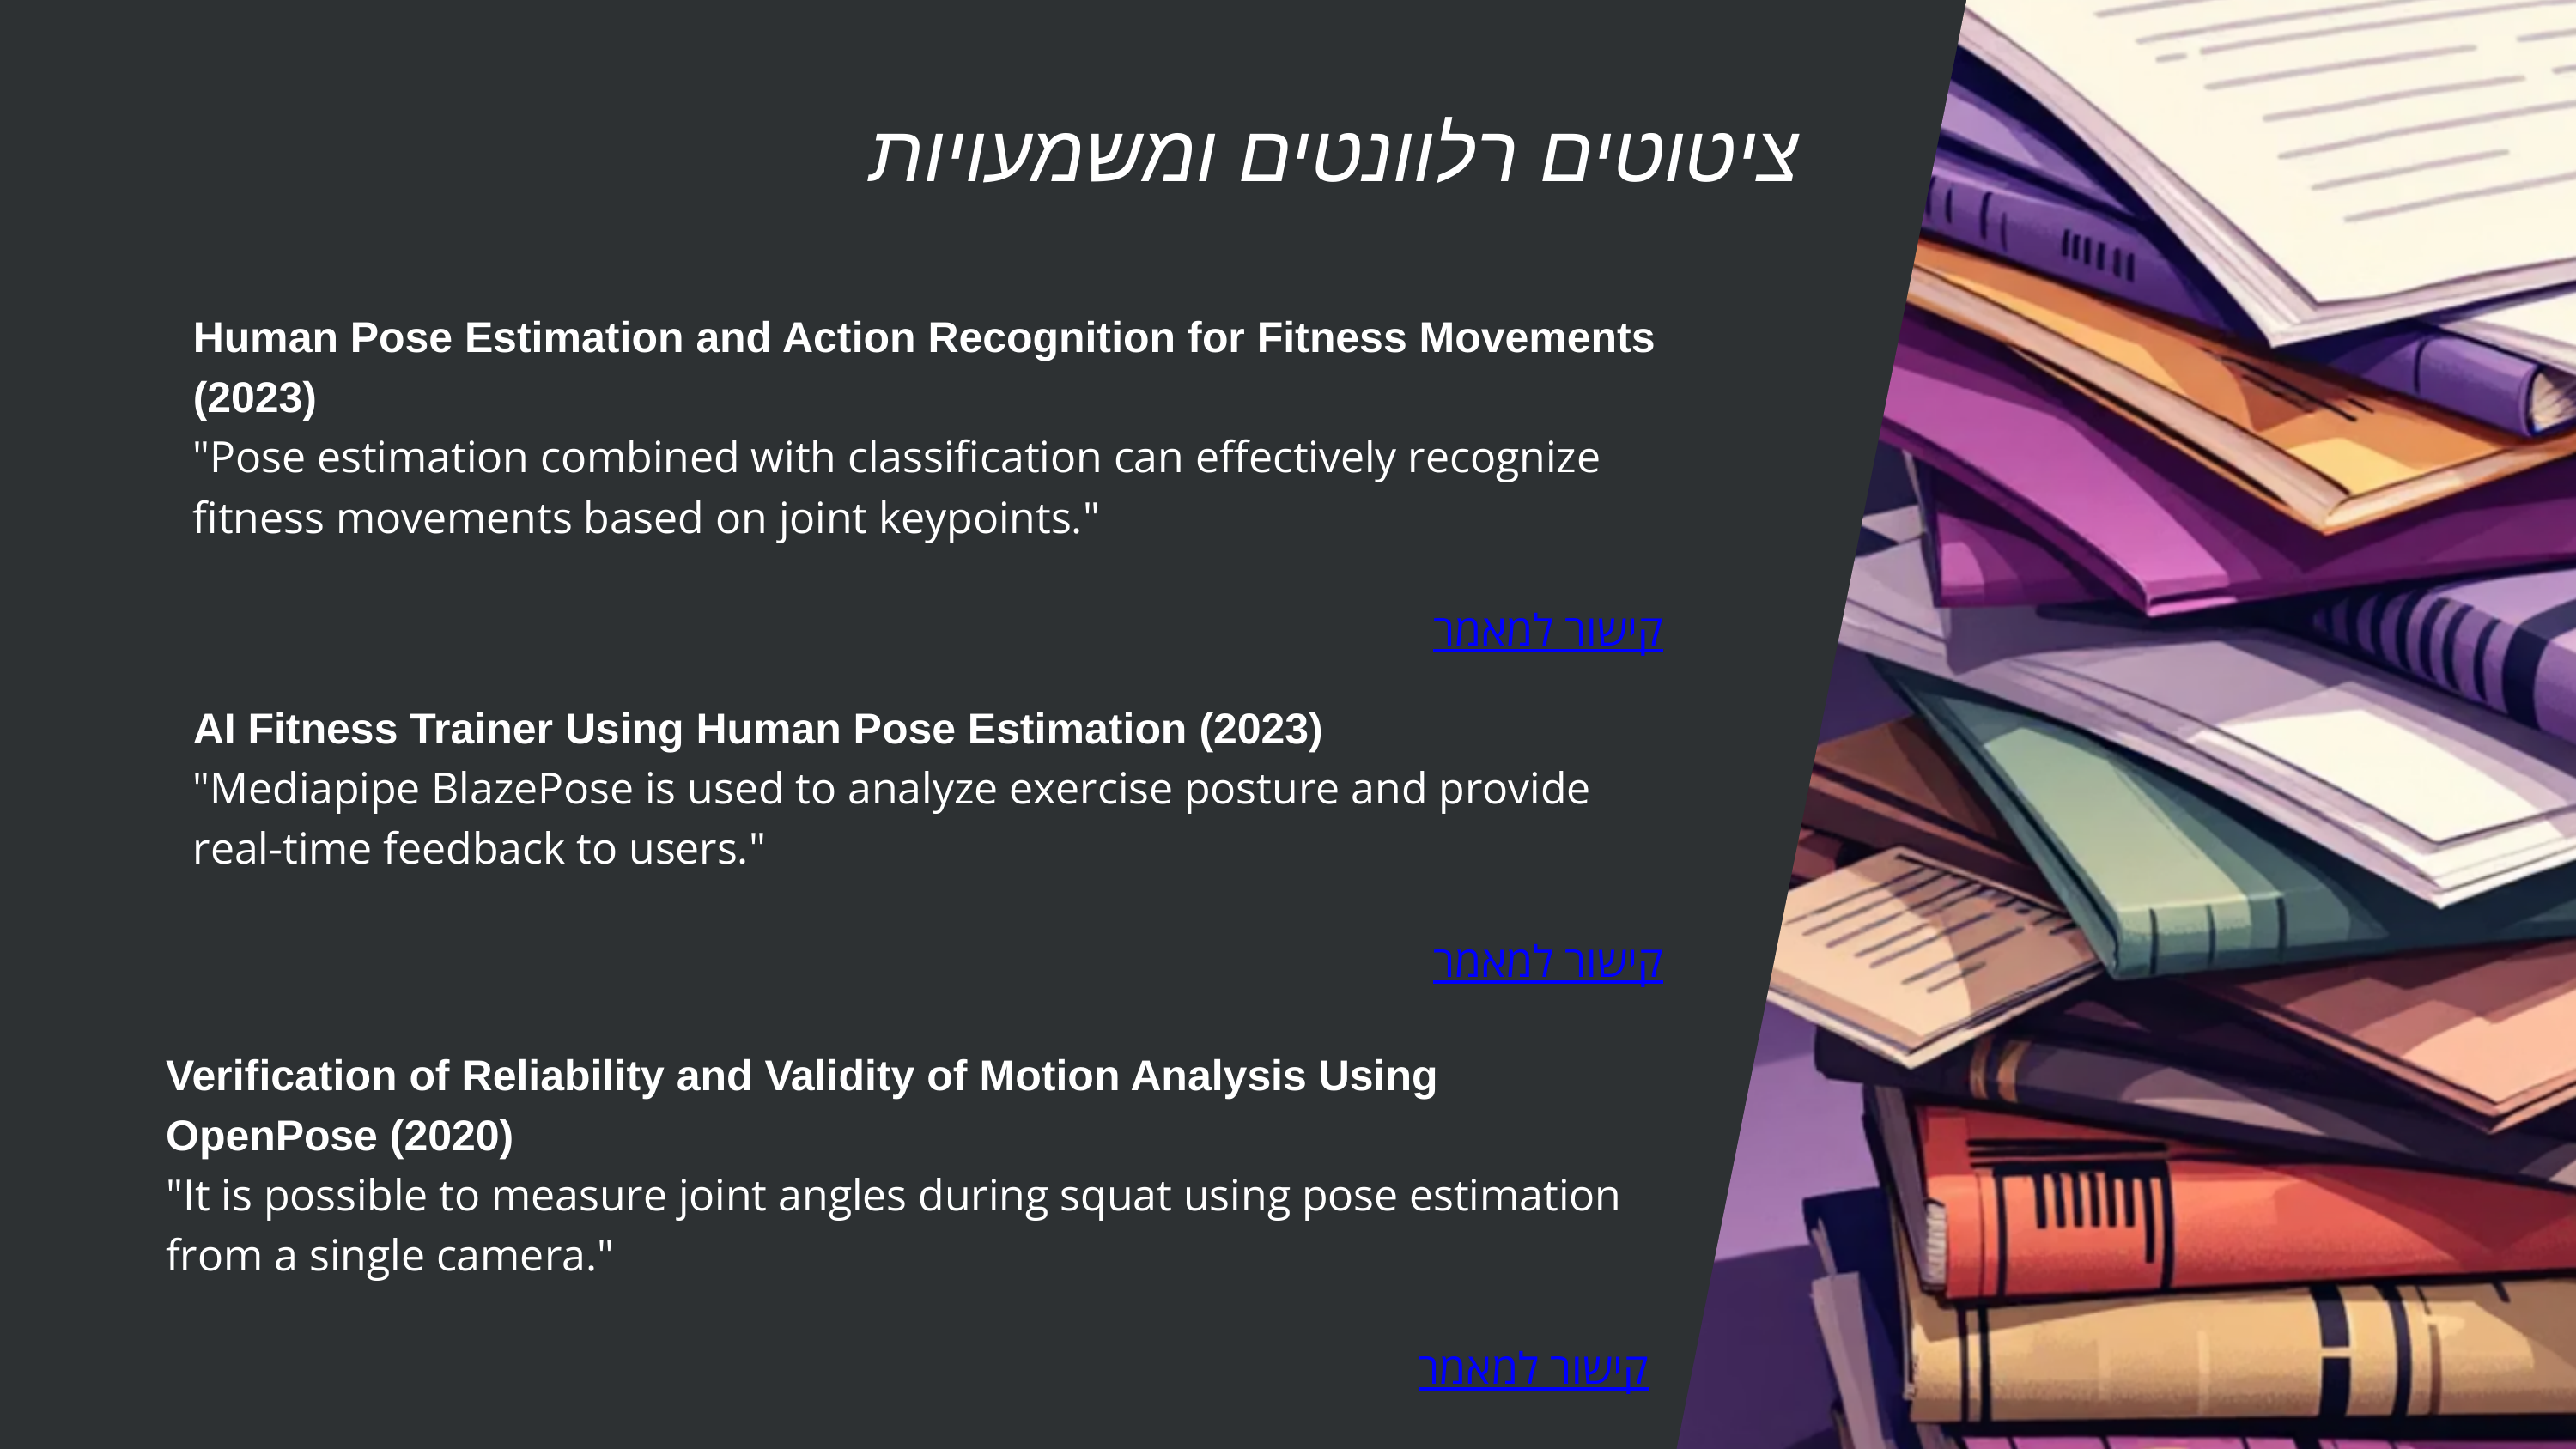

ציטוטים רלוונטים ומשמעויות
Human Pose Estimation and Action Recognition for Fitness Movements (2023)
"Pose estimation combined with classification can effectively recognize fitness movements based on joint keypoints."

קישור למאמר

AI Fitness Trainer Using Human Pose Estimation (2023)
"Mediapipe BlazePose is used to analyze exercise posture and provide real-time feedback to users."

קישור למאמר

Verification of Reliability and Validity of Motion Analysis Using OpenPose (2020)
"It is possible to measure joint angles during squat using pose estimation from a single camera."

קישור למאמר